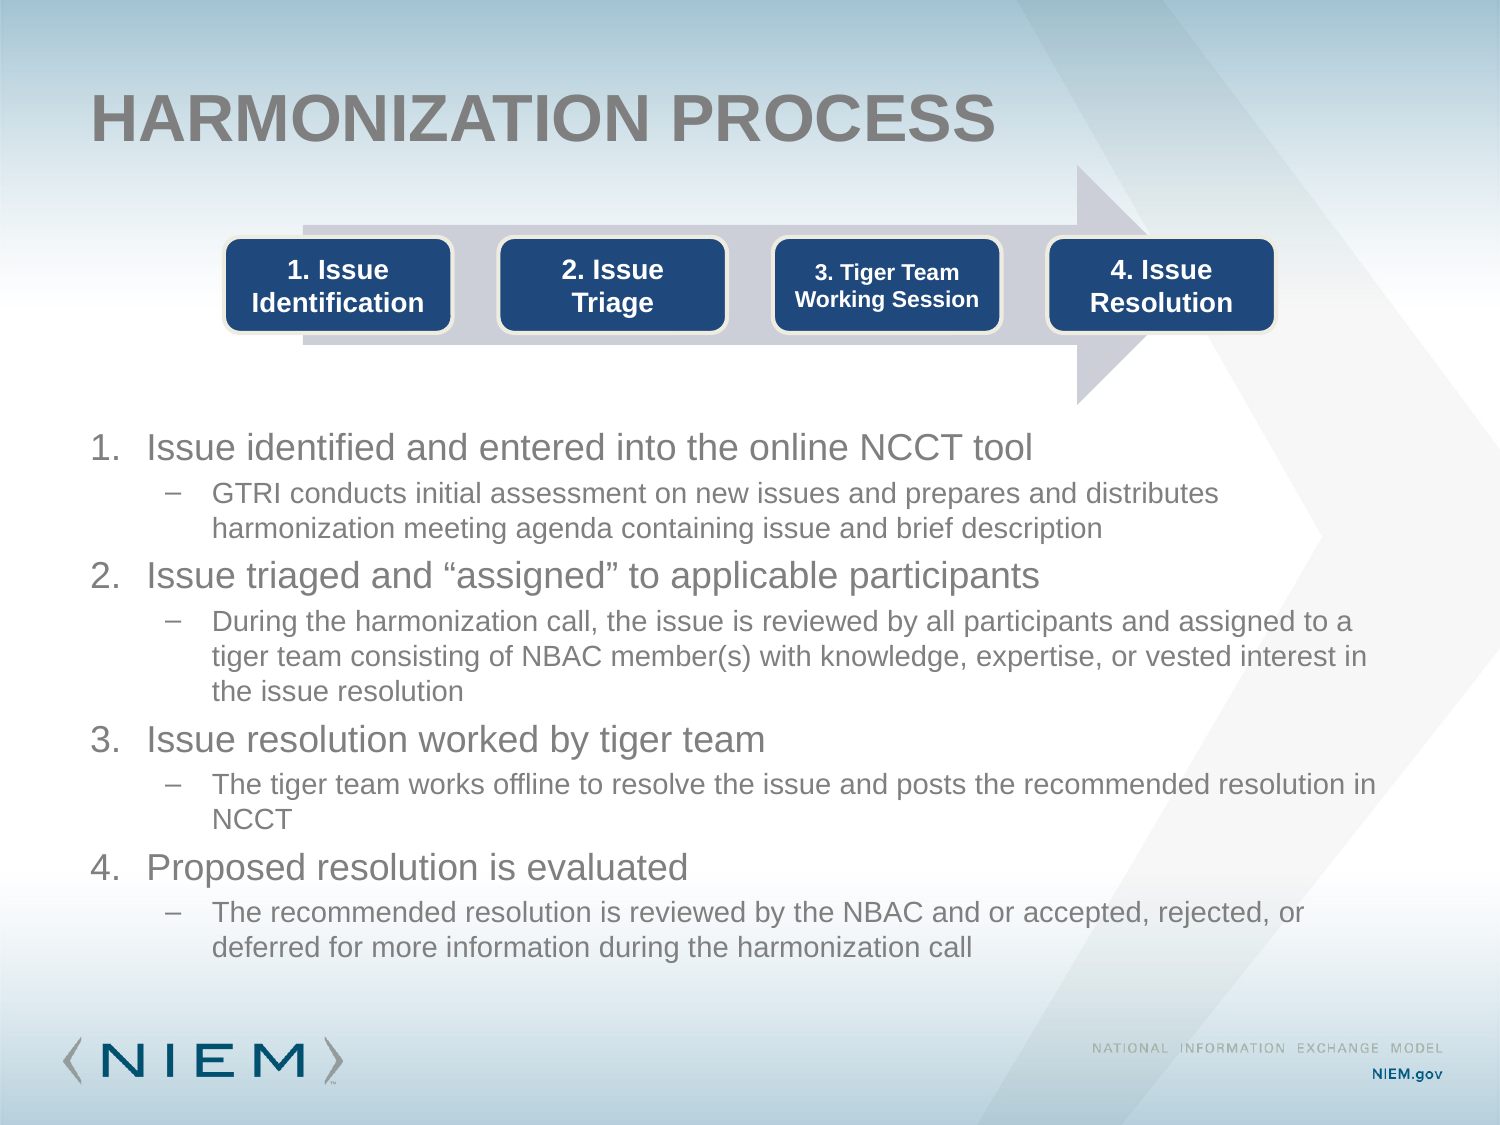

# Harmonization process
2. Issue Triage
3. Tiger Team Working Session
4. Issue Resolution
1. Issue Identification
Issue identified and entered into the online NCCT tool
GTRI conducts initial assessment on new issues and prepares and distributes harmonization meeting agenda containing issue and brief description
Issue triaged and “assigned” to applicable participants
During the harmonization call, the issue is reviewed by all participants and assigned to a tiger team consisting of NBAC member(s) with knowledge, expertise, or vested interest in the issue resolution
Issue resolution worked by tiger team
The tiger team works offline to resolve the issue and posts the recommended resolution in NCCT
Proposed resolution is evaluated
The recommended resolution is reviewed by the NBAC and or accepted, rejected, or deferred for more information during the harmonization call